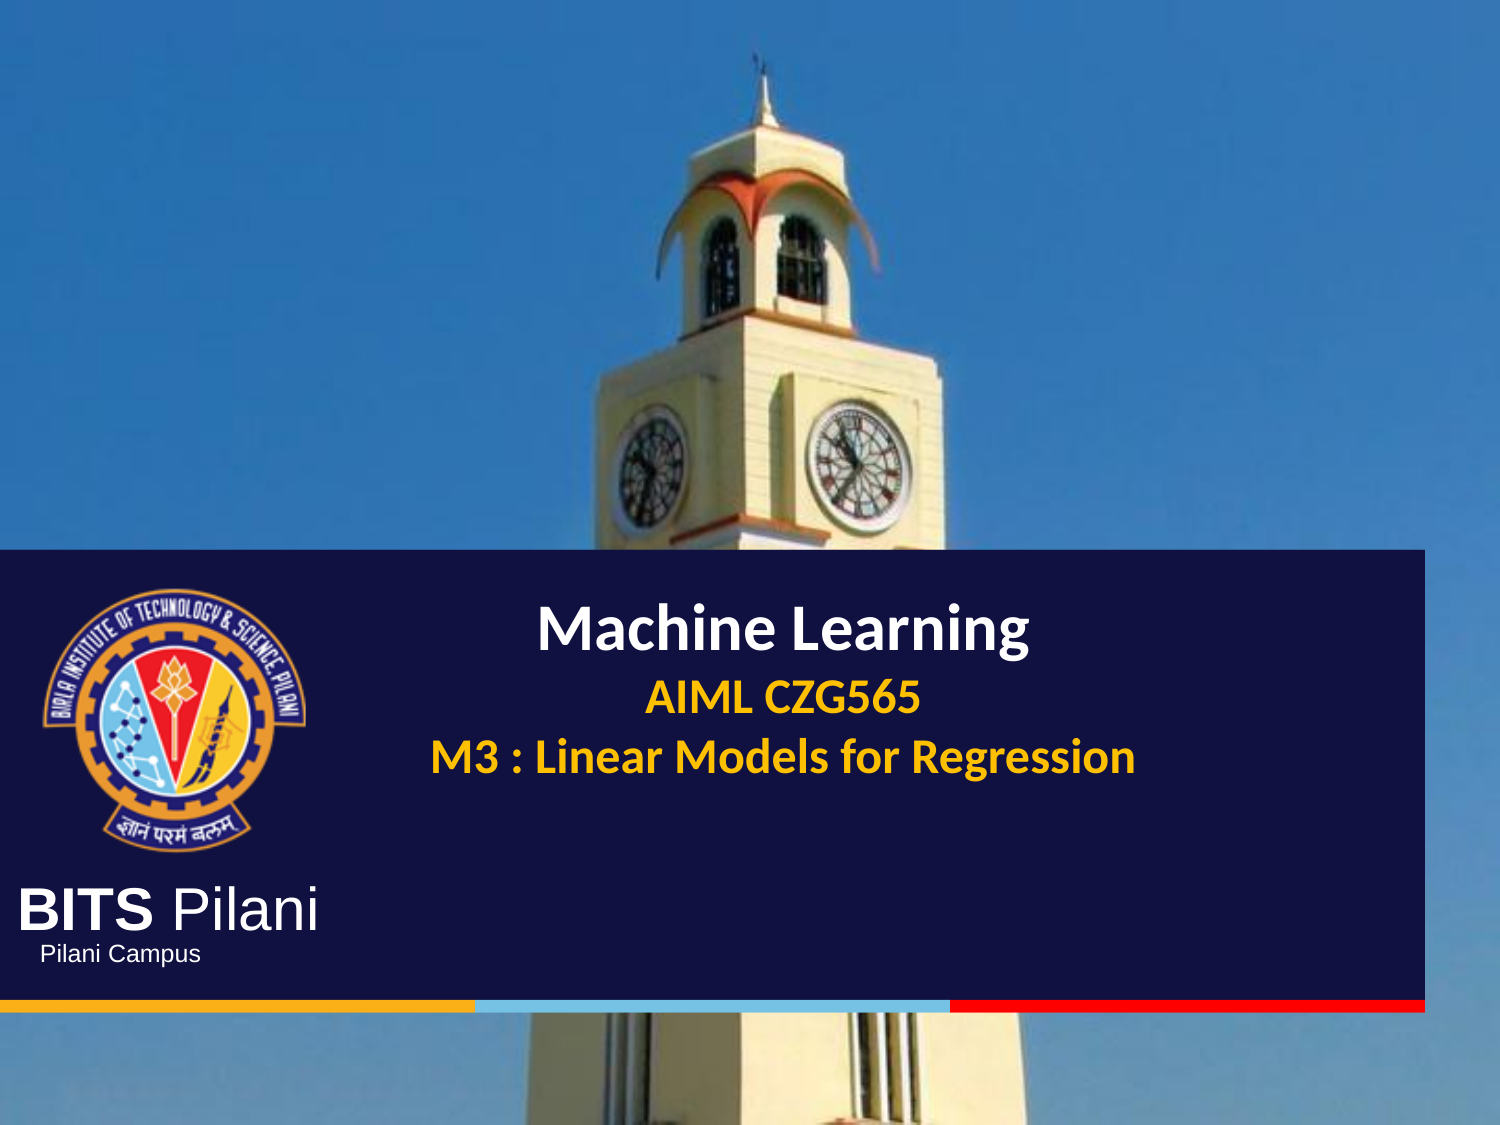

Machine Learning
AIML CZG565
M3 : Linear Models for Regression